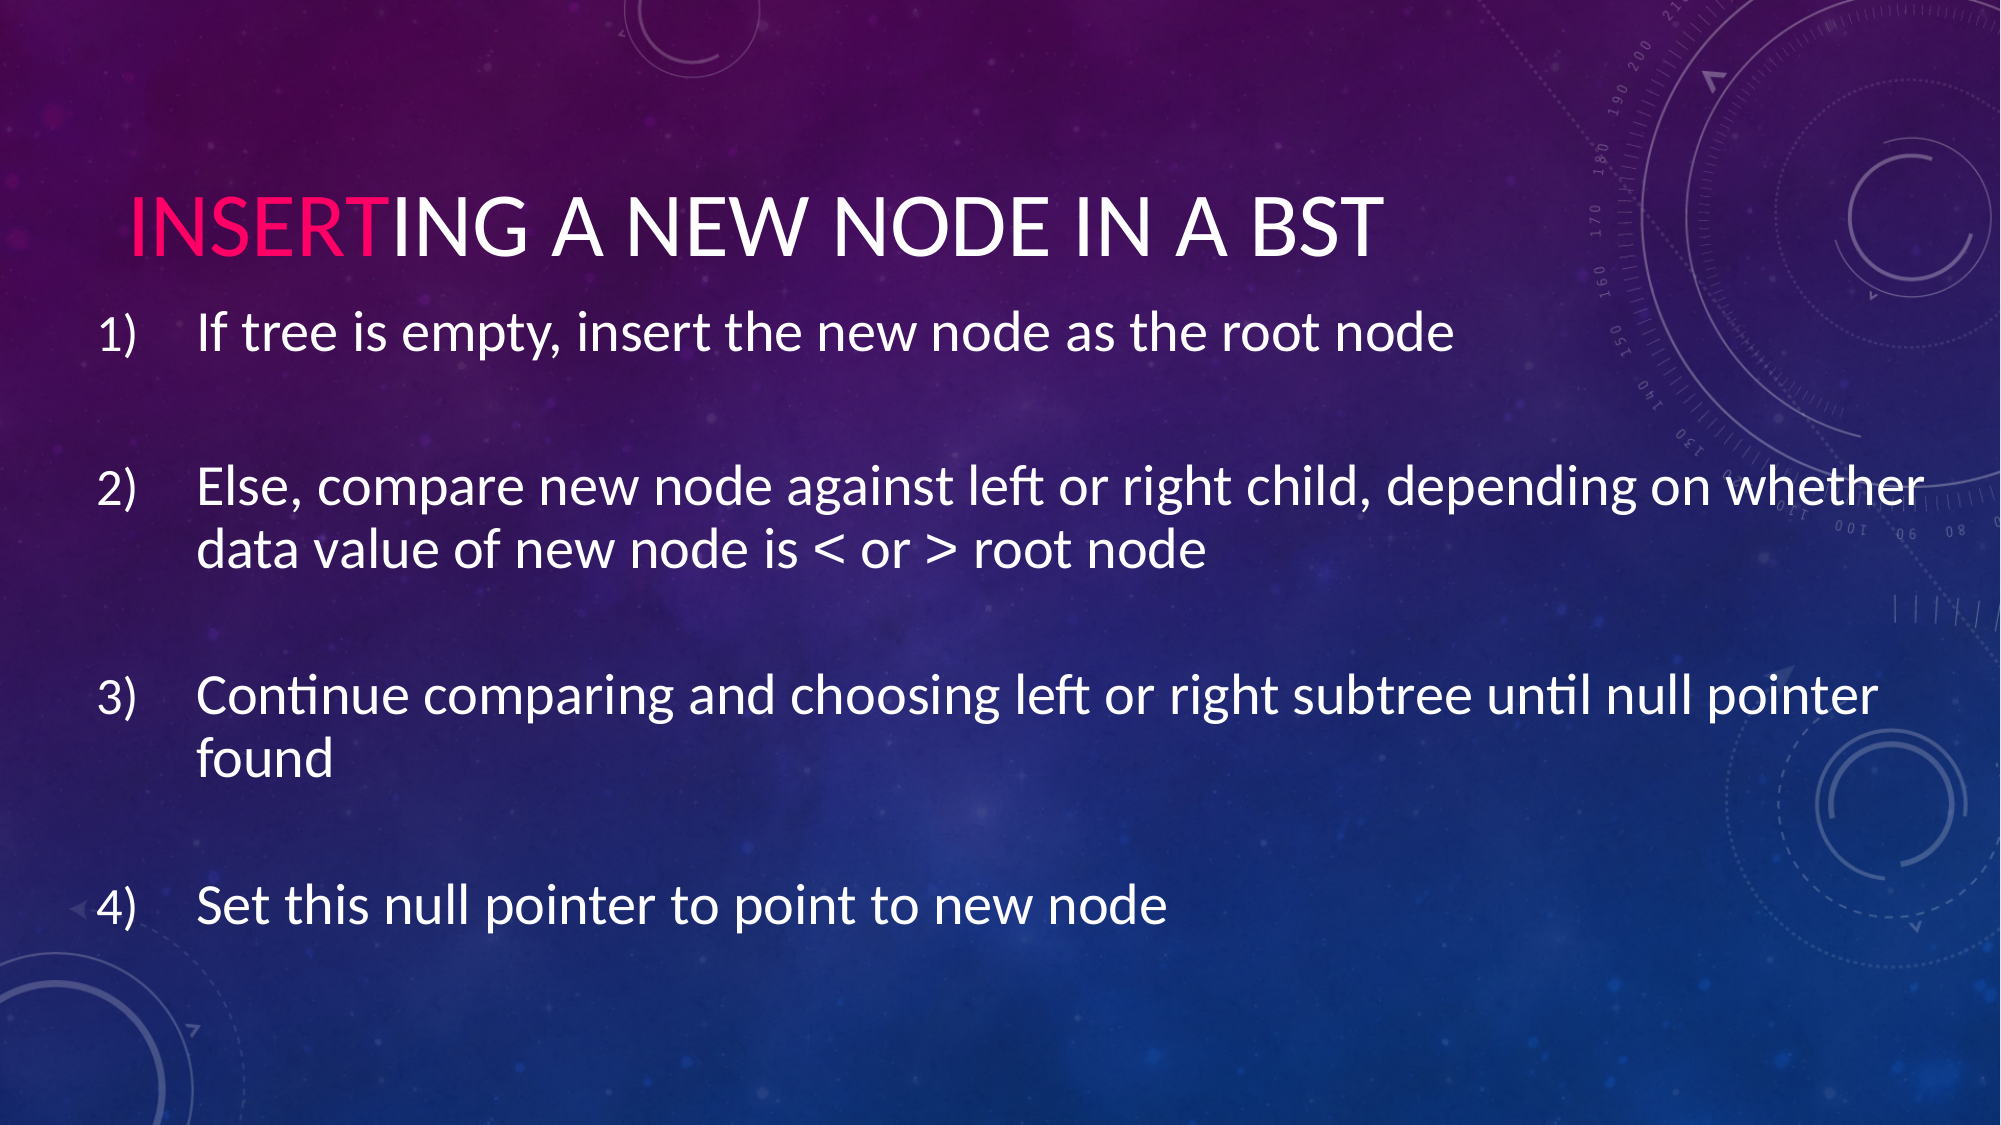

# Inserting a New Node in a bst
If tree is empty, insert the new node as the root node
Else, compare new node against left or right child, depending on whether data value of new node is < or > root node
Continue comparing and choosing left or right subtree until null pointer found
Set this null pointer to point to new node